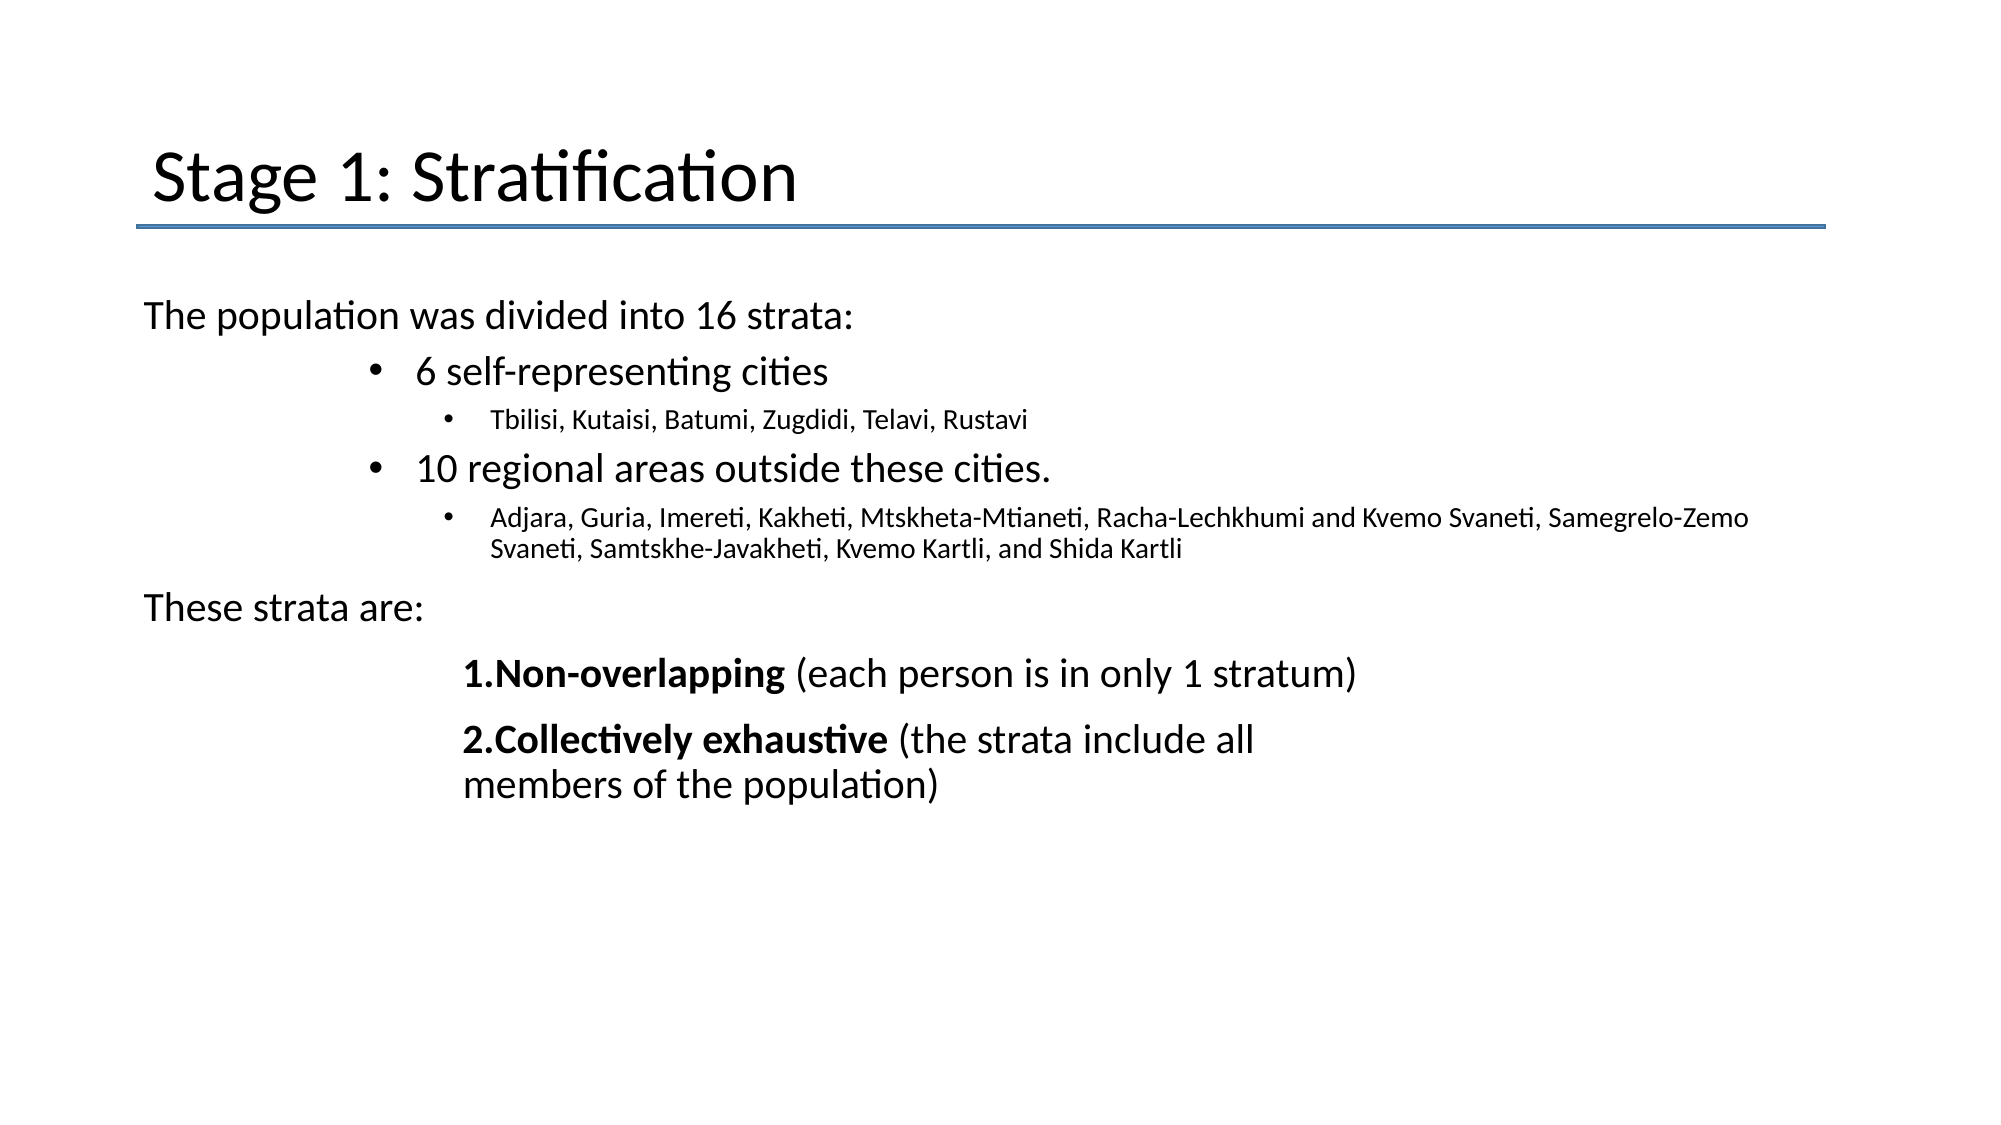

# Stage 1: Stratification

The population was divided into 16 strata:
6 self-representing cities
Tbilisi, Kutaisi, Batumi, Zugdidi, Telavi, Rustavi
10 regional areas outside these cities.
Adjara, Guria, Imereti, Kakheti, Mtskheta-Mtianeti, Racha-Lechkhumi and Kvemo Svaneti, Samegrelo-Zemo Svaneti, Samtskhe-Javakheti, Kvemo Kartli, and Shida Kartli
These strata are:
Non-overlapping (each person is in only 1 stratum)
Collectively exhaustive (the strata include all
     members of the population)